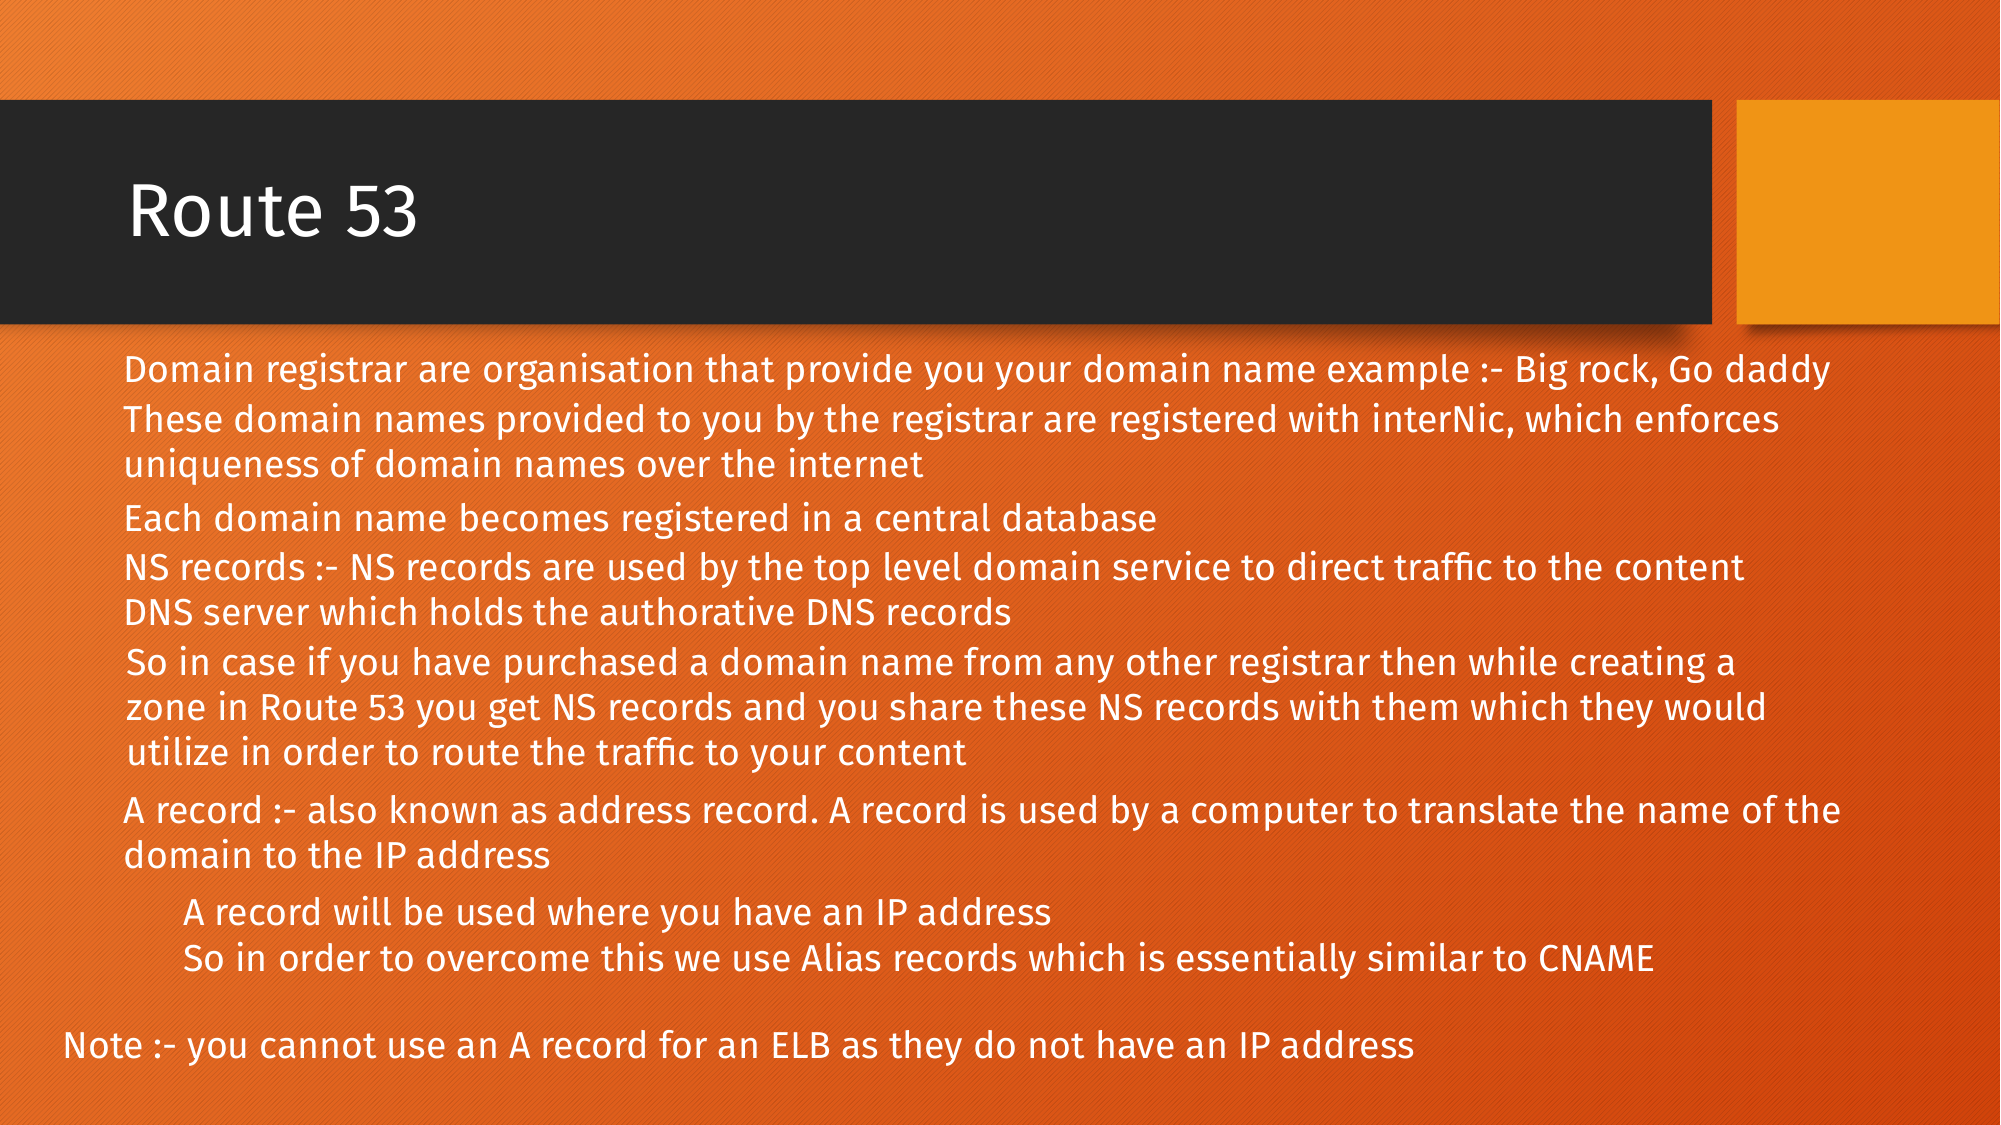

# Route 53
Domain registrar are organisation that provide you your domain name example :- Big rock, Go daddy
These domain names provided to you by the registrar are registered with interNic, which enforces uniqueness of domain names over the internet
Each domain name becomes registered in a central database
NS records :- NS records are used by the top level domain service to direct traffic to the content DNS server which holds the authorative DNS records
So in case if you have purchased a domain name from any other registrar then while creating a zone in Route 53 you get NS records and you share these NS records with them which they would utilize in order to route the traffic to your content
A record :- also known as address record. A record is used by a computer to translate the name of the domain to the IP address
A record will be used where you have an IP address
So in order to overcome this we use Alias records which is essentially similar to CNAME
Note :- you cannot use an A record for an ELB as they do not have an IP address